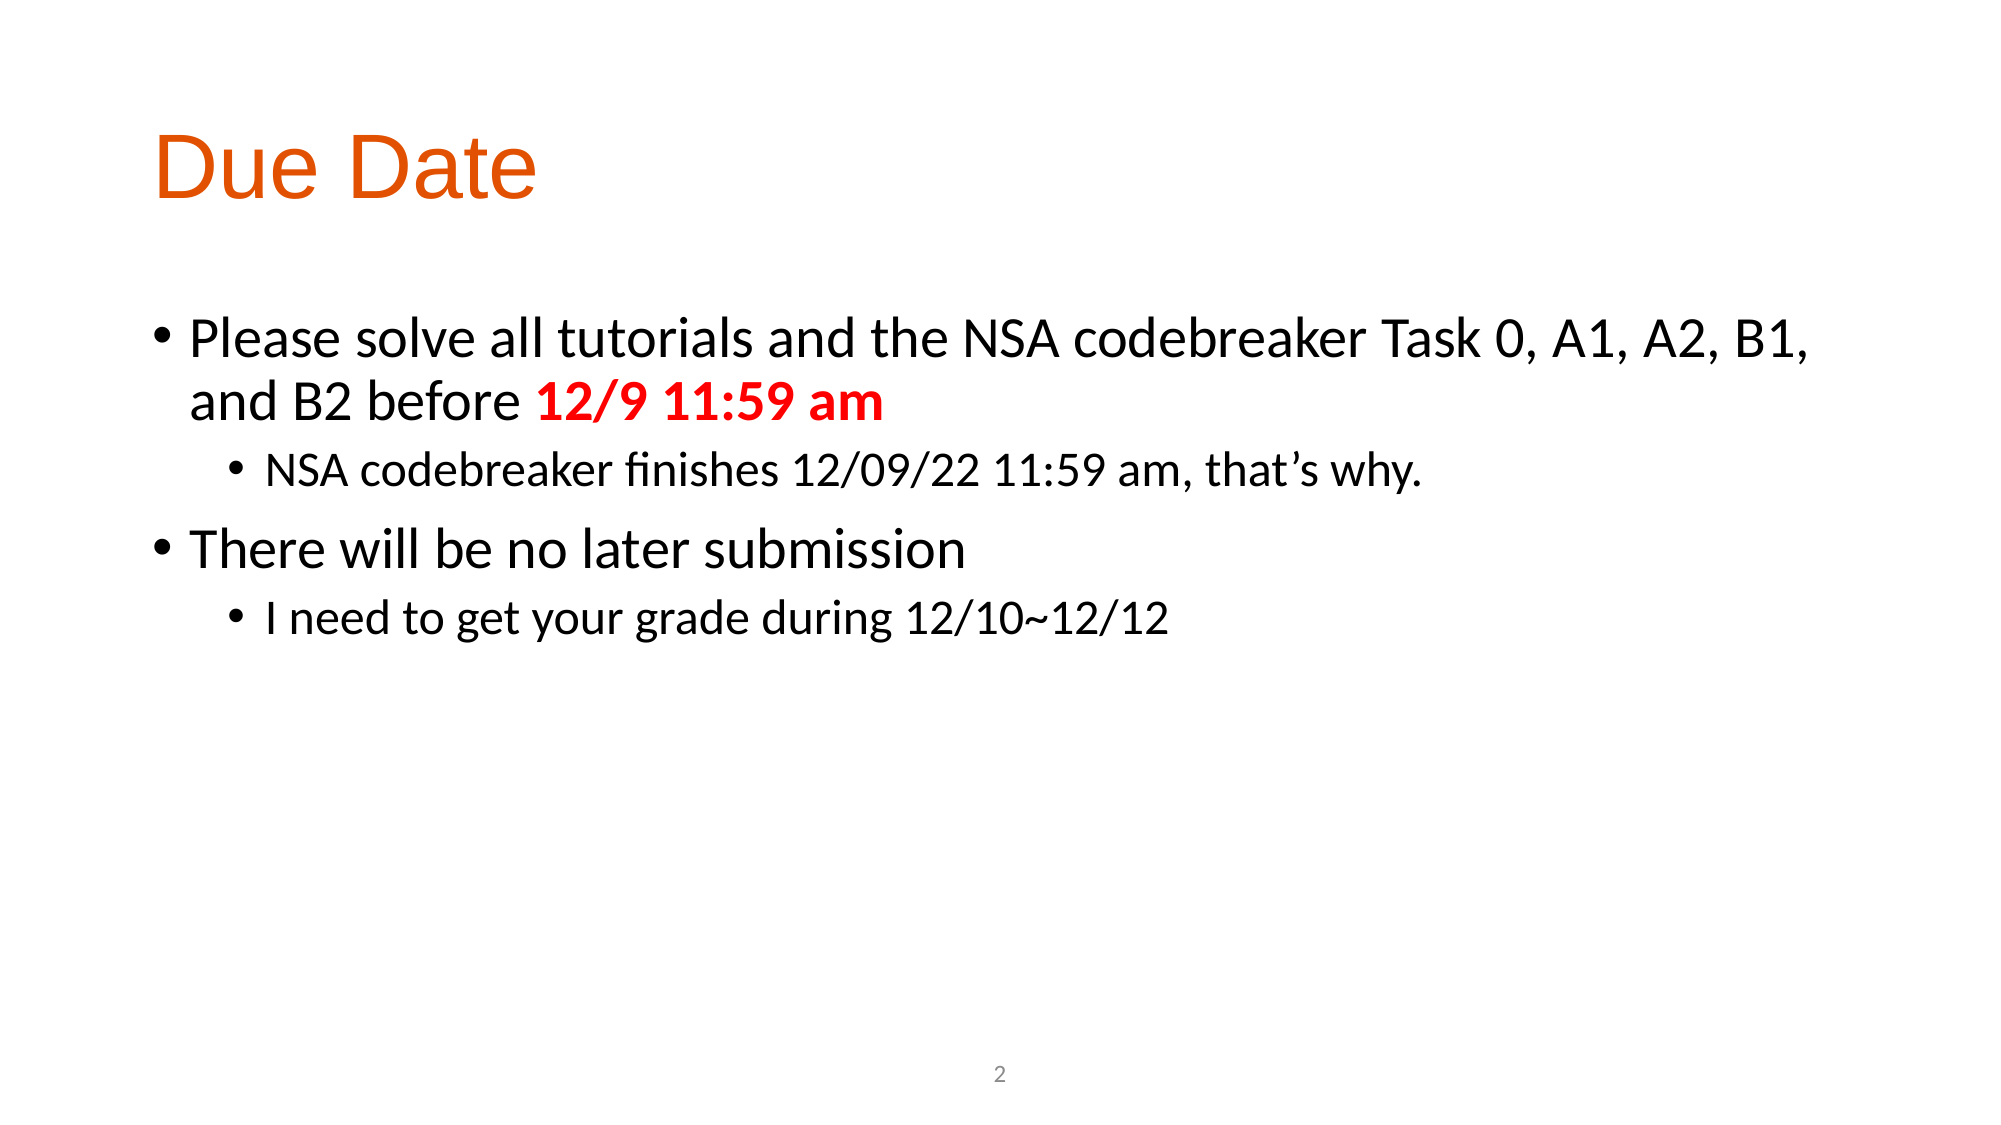

# Due Date
Please solve all tutorials and the NSA codebreaker Task 0, A1, A2, B1, and B2 before 12/9 11:59 am
NSA codebreaker finishes 12/09/22 11:59 am, that’s why.
There will be no later submission
I need to get your grade during 12/10~12/12
2